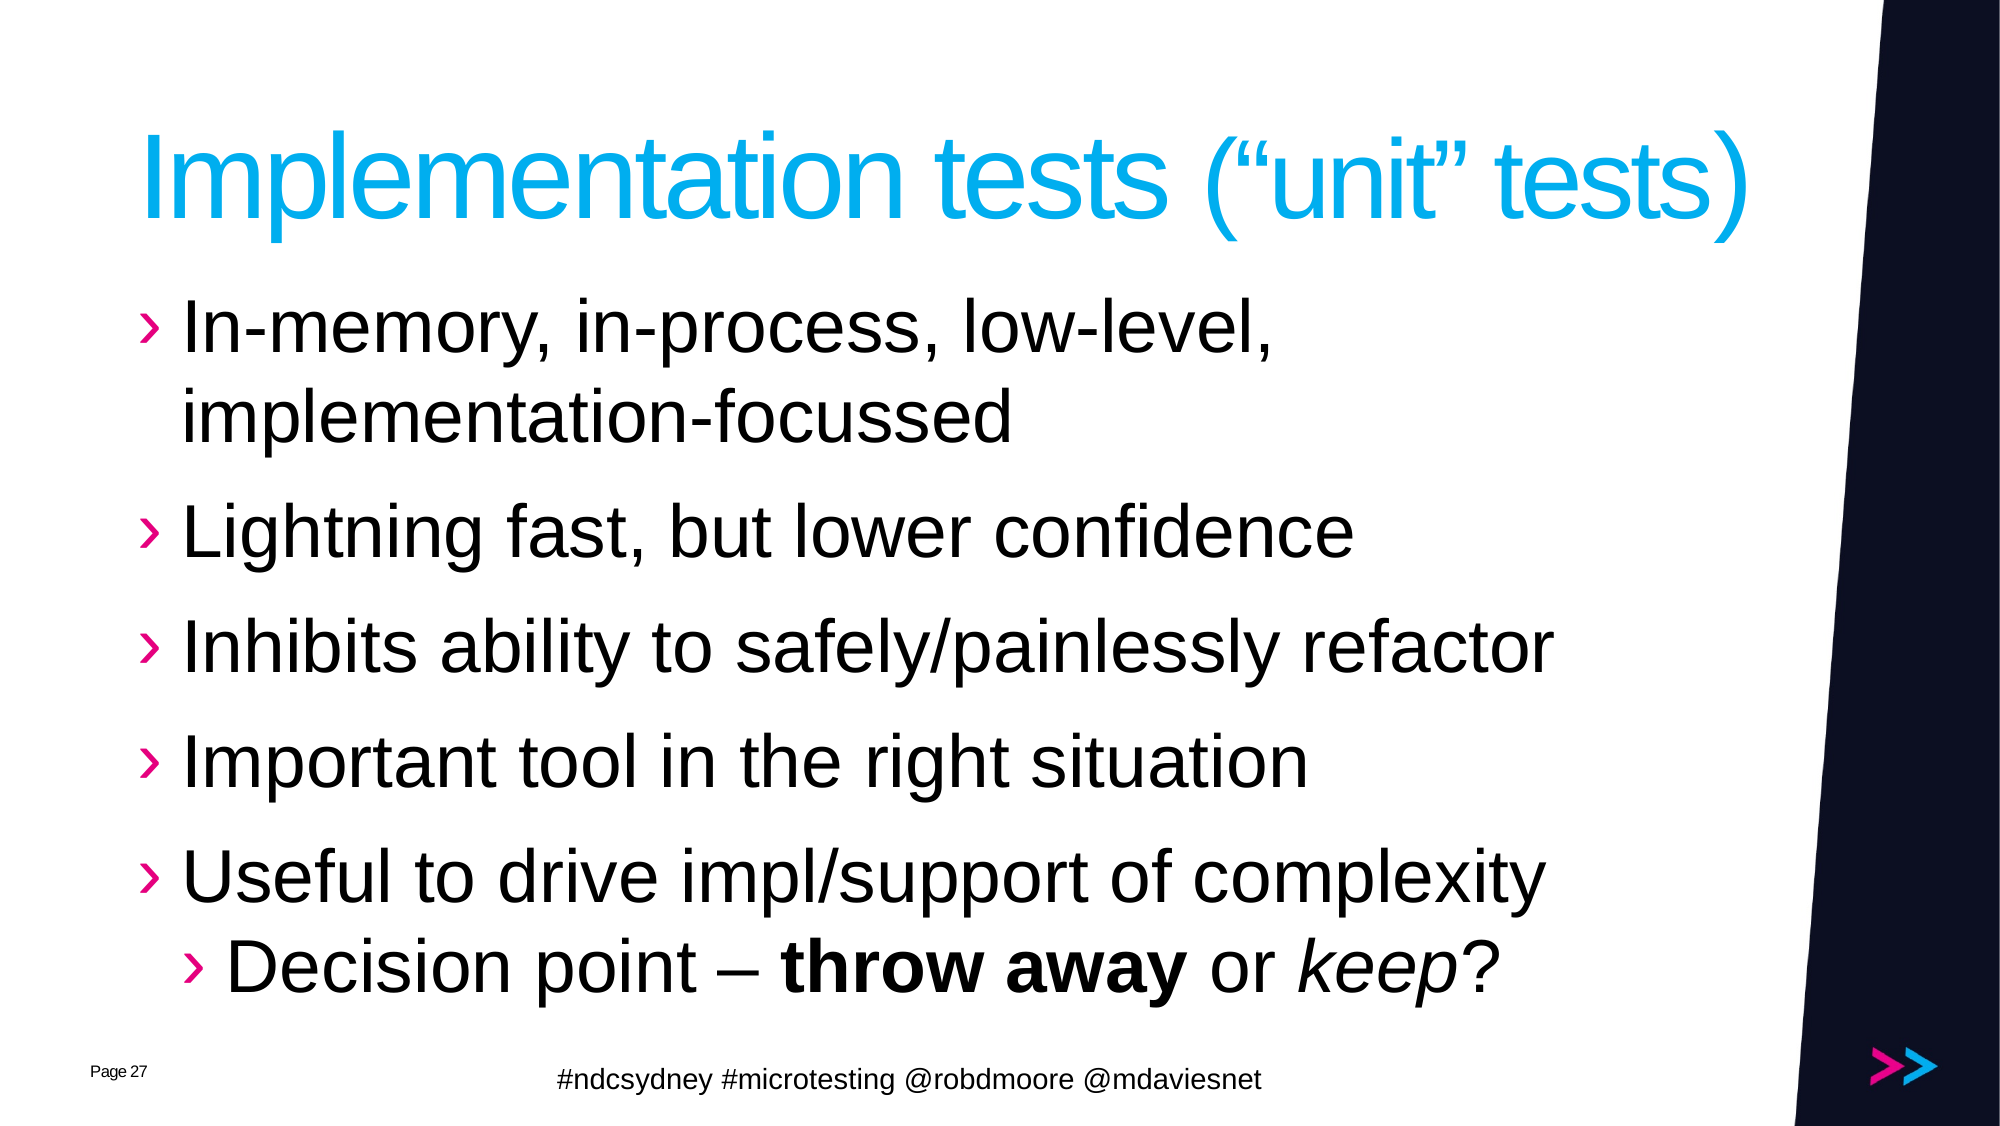

# Implementation tests (“unit” tests)
In-memory, in-process, low-level, implementation-focussed
Lightning fast, but lower confidence
Inhibits ability to safely/painlessly refactor
Important tool in the right situation
Useful to drive impl/support of complexity
Decision point – throw away or keep?

27